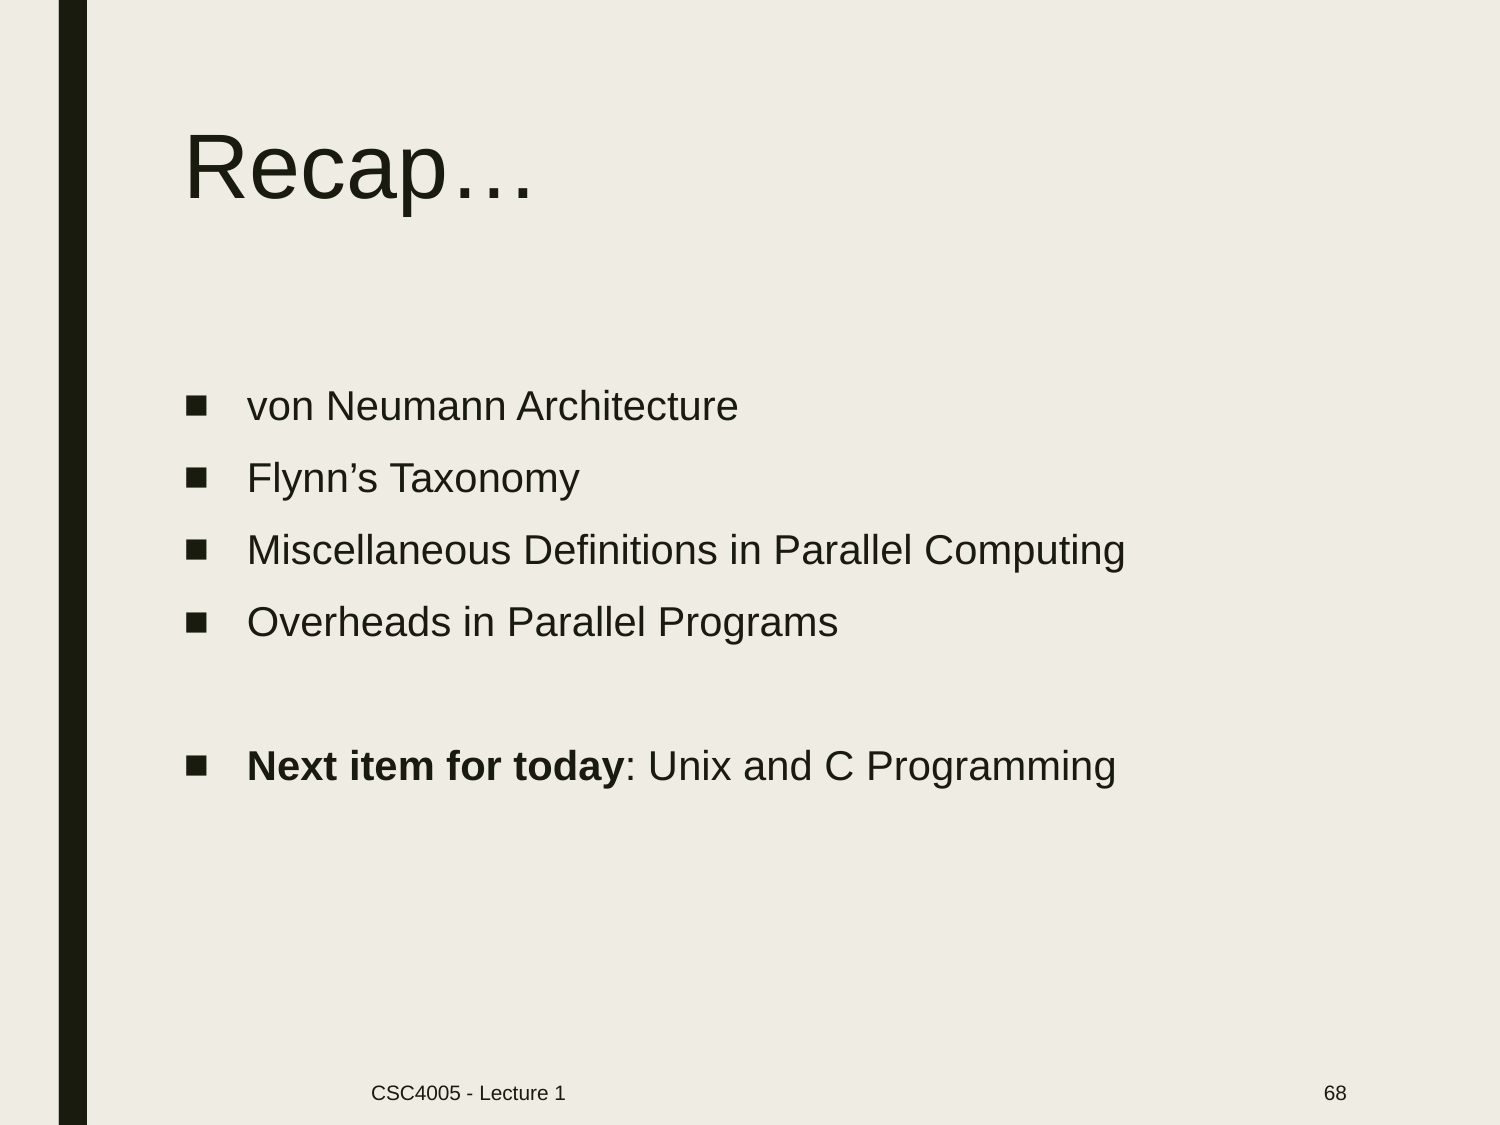

# Recap…
von Neumann Architecture
Flynn’s Taxonomy
Miscellaneous Definitions in Parallel Computing
Overheads in Parallel Programs

Next item for today: Unix and C Programming

CSC4005 - Lecture 1
68